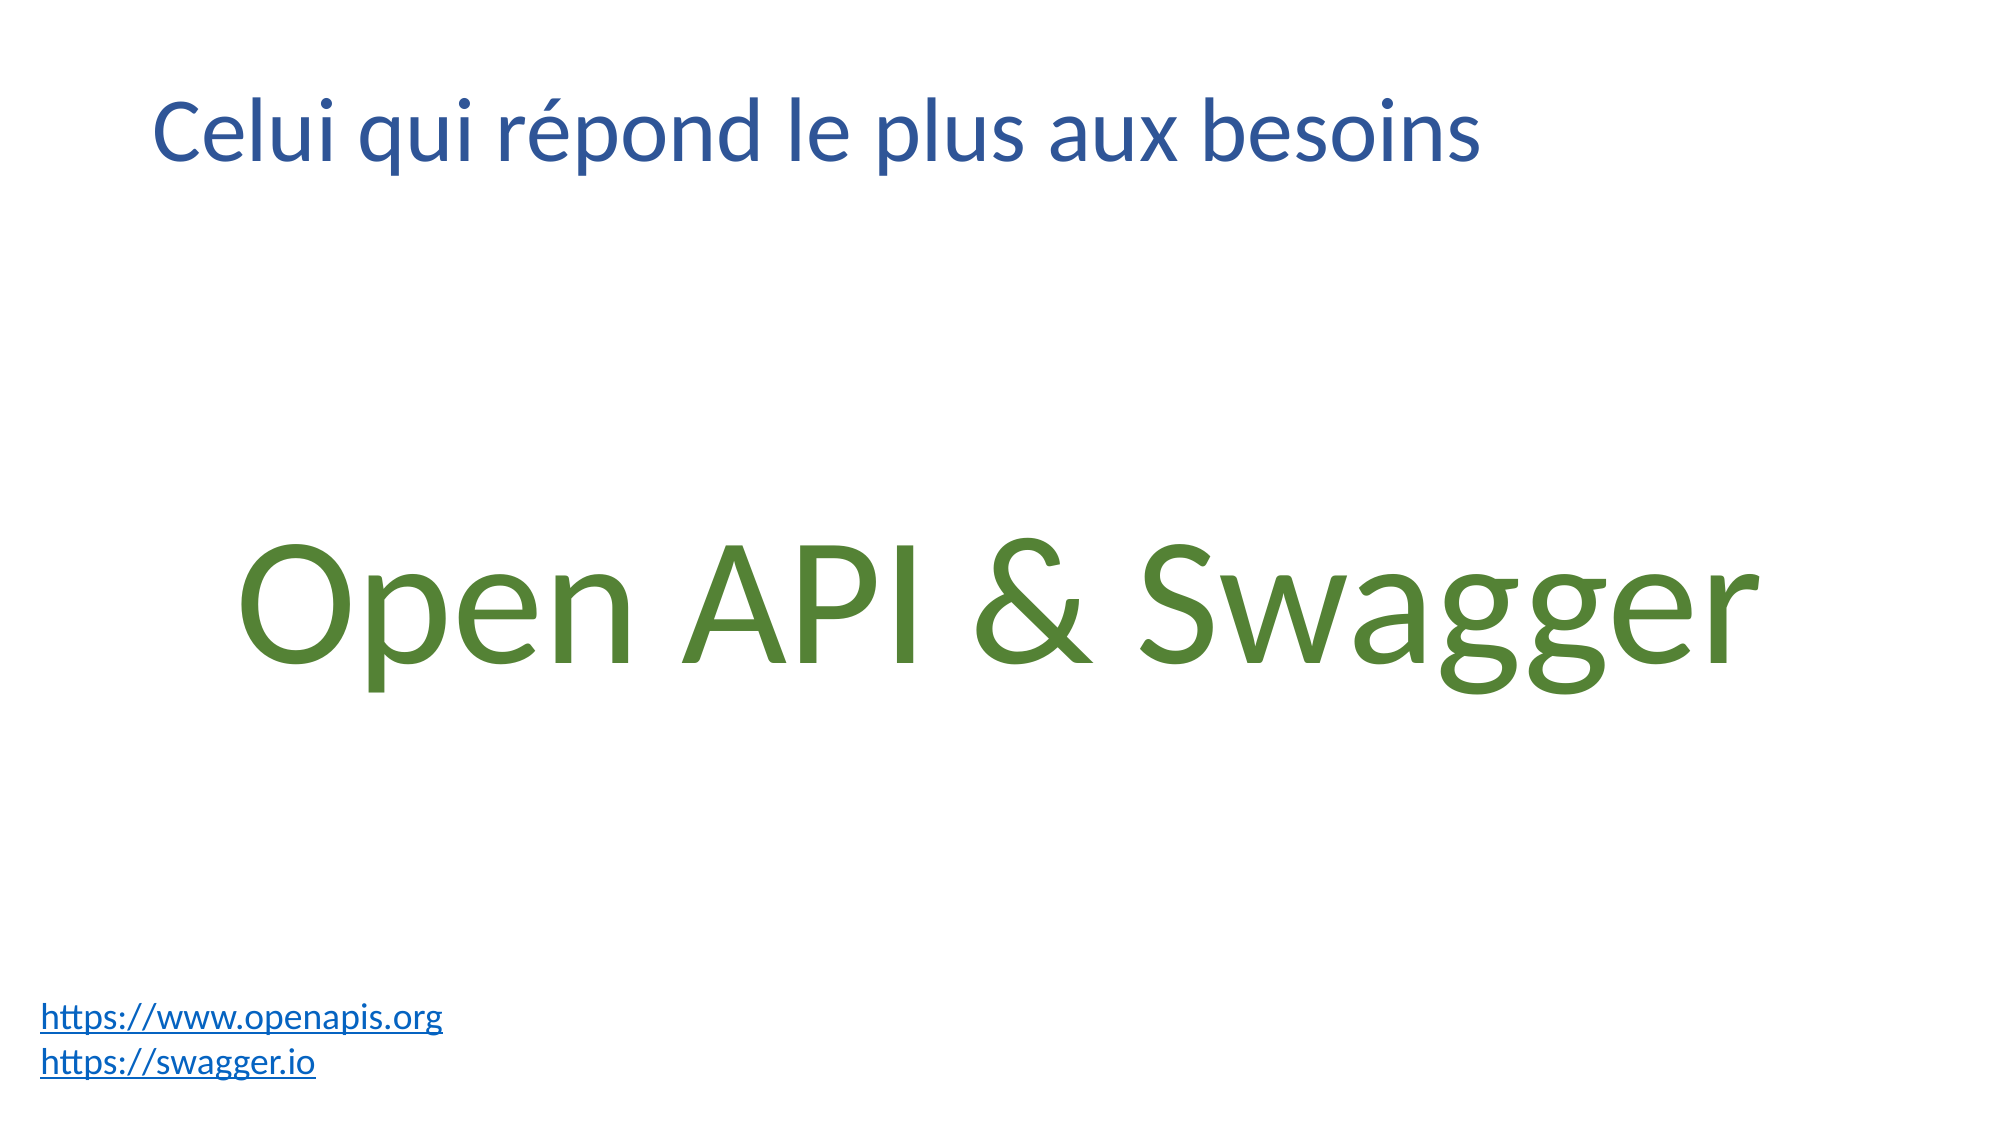

# Celui qui répond le plus aux besoins
Open API & Swagger
https://www.openapis.org
https://swagger.io